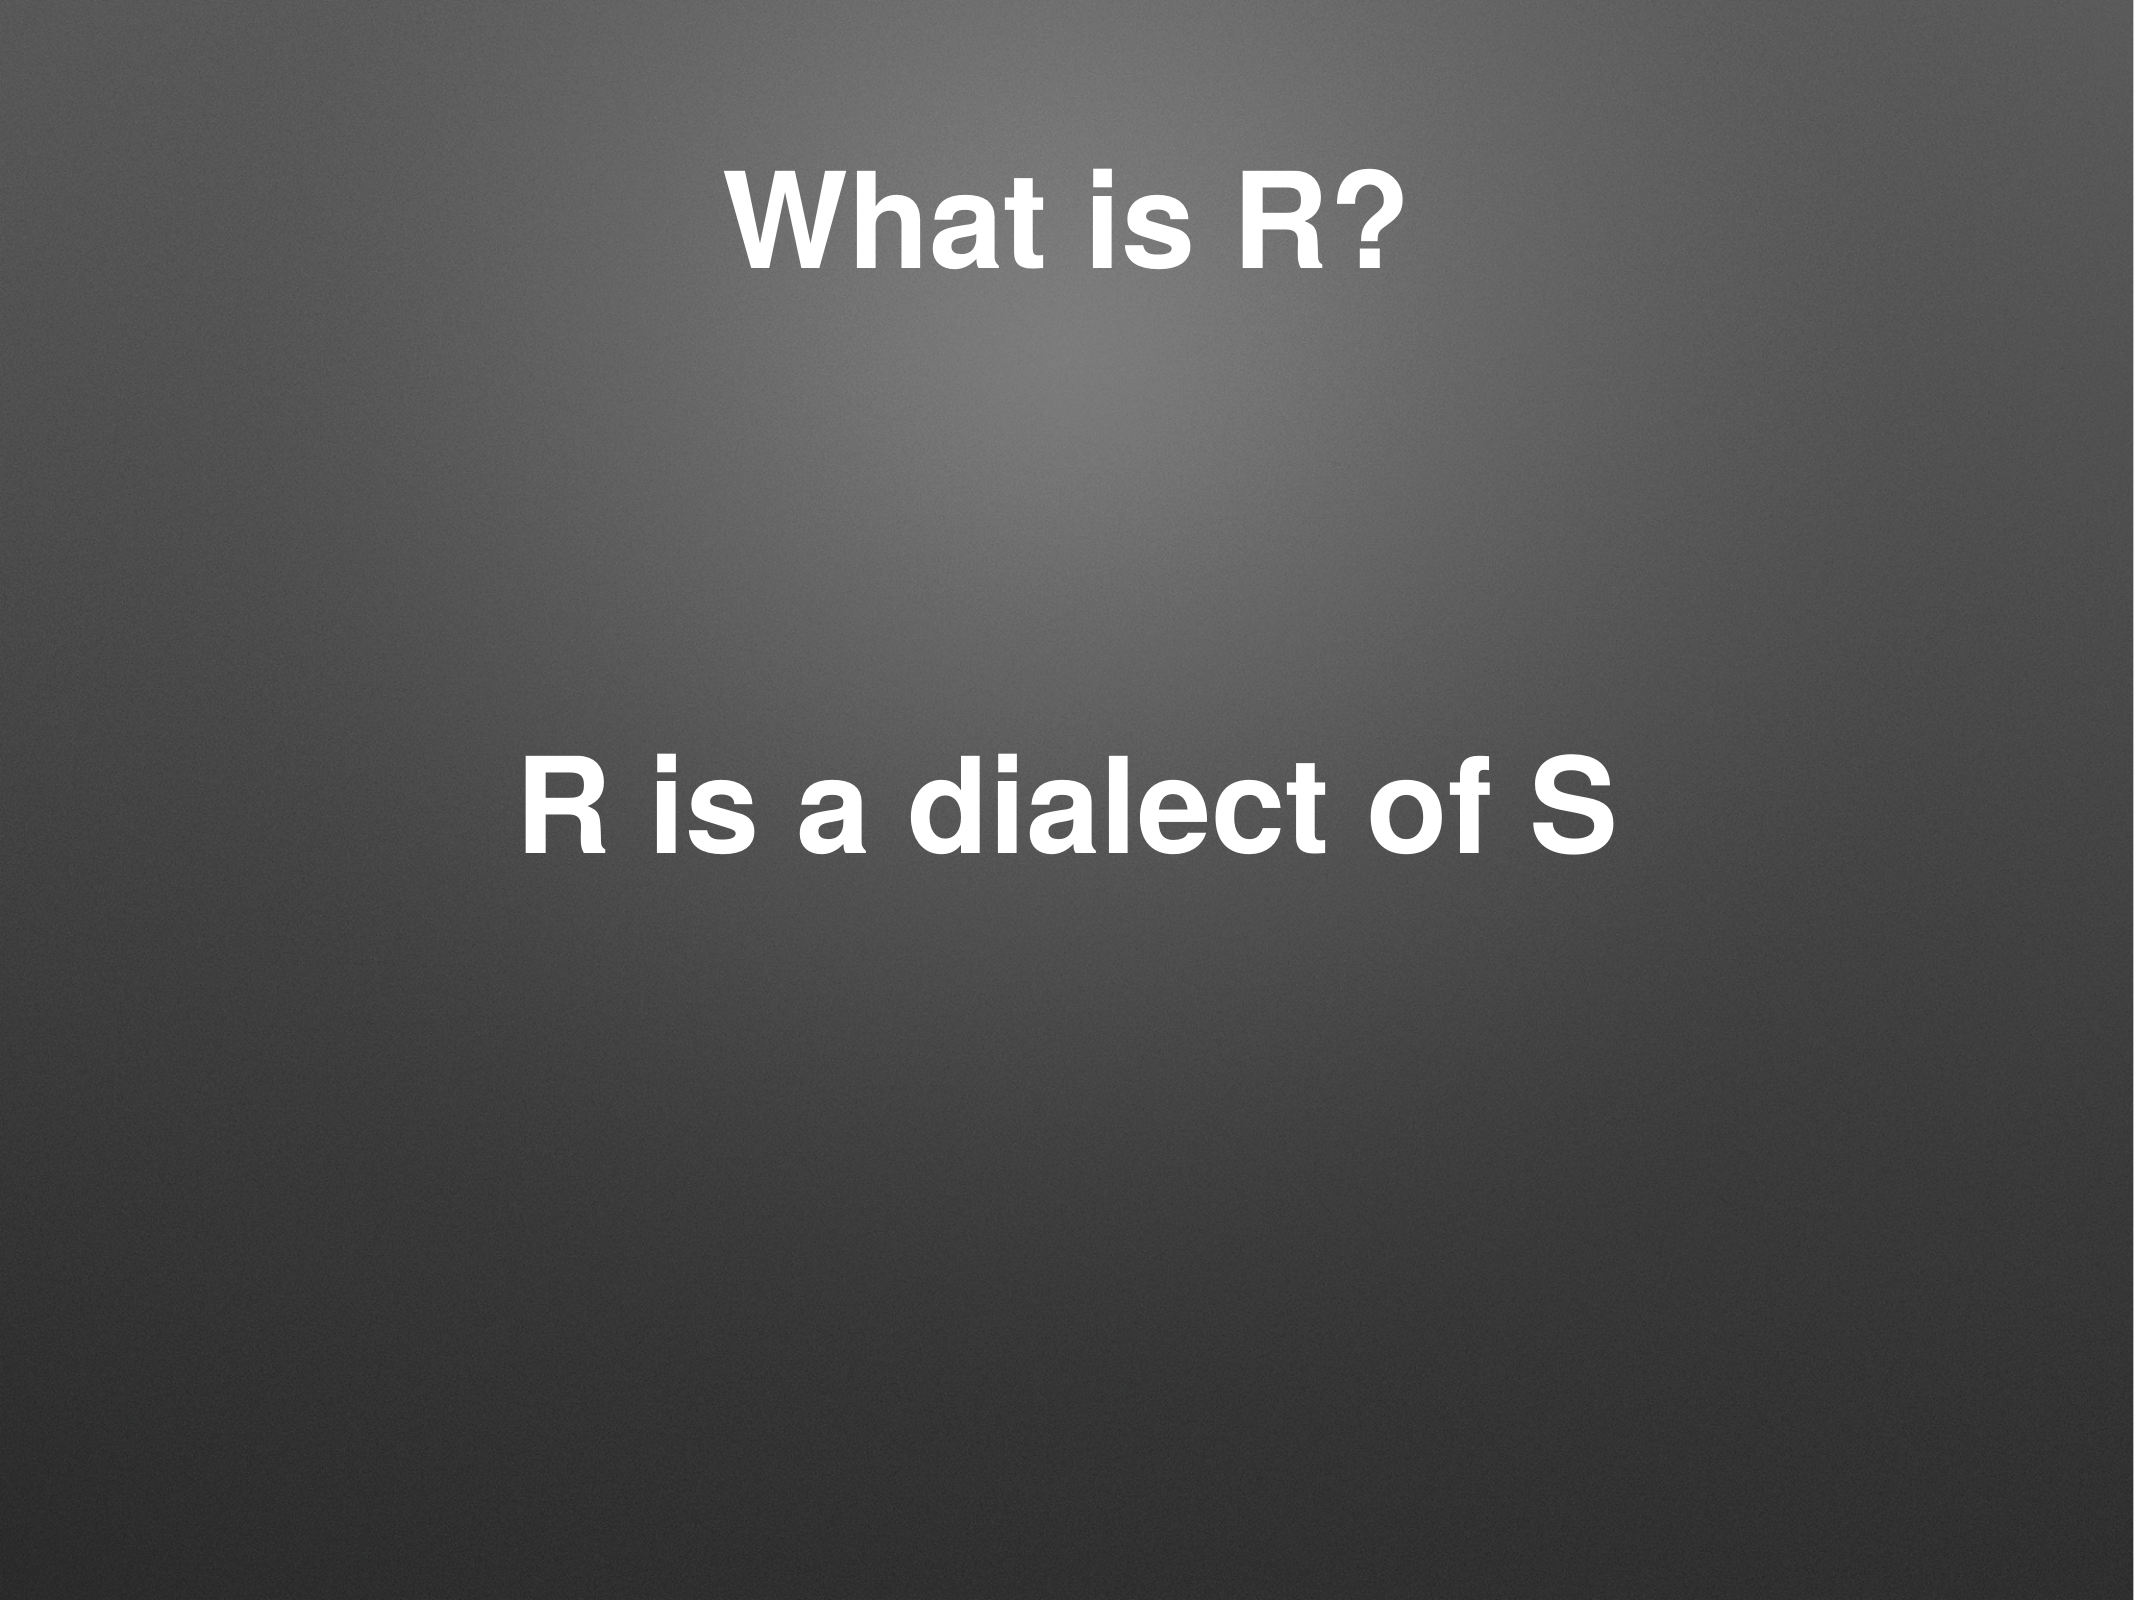

# What is R?
R is a dialect of S